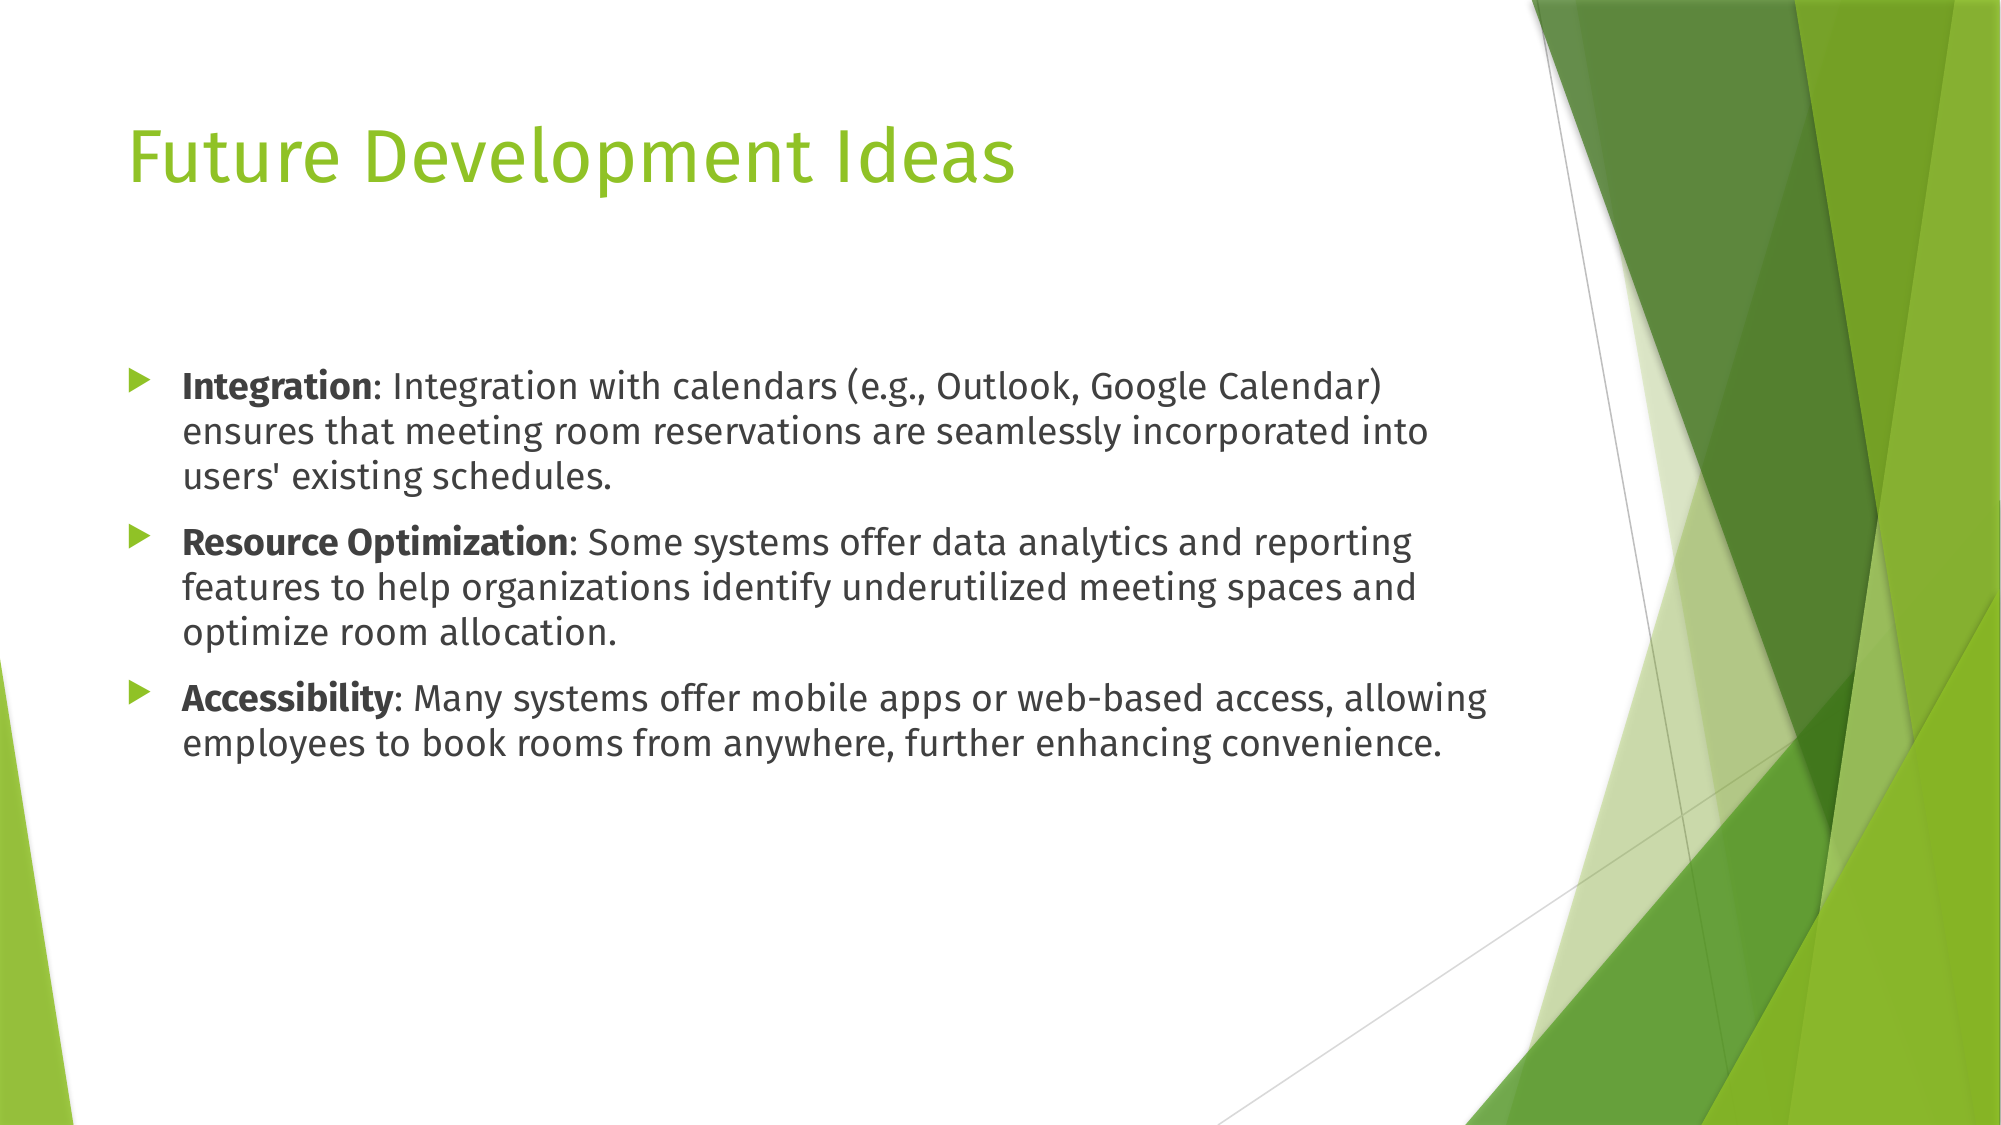

# Future Development Ideas
Integration: Integration with calendars (e.g., Outlook, Google Calendar) ensures that meeting room reservations are seamlessly incorporated into users' existing schedules.
Resource Optimization: Some systems offer data analytics and reporting features to help organizations identify underutilized meeting spaces and optimize room allocation.
Accessibility: Many systems offer mobile apps or web-based access, allowing employees to book rooms from anywhere, further enhancing convenience.